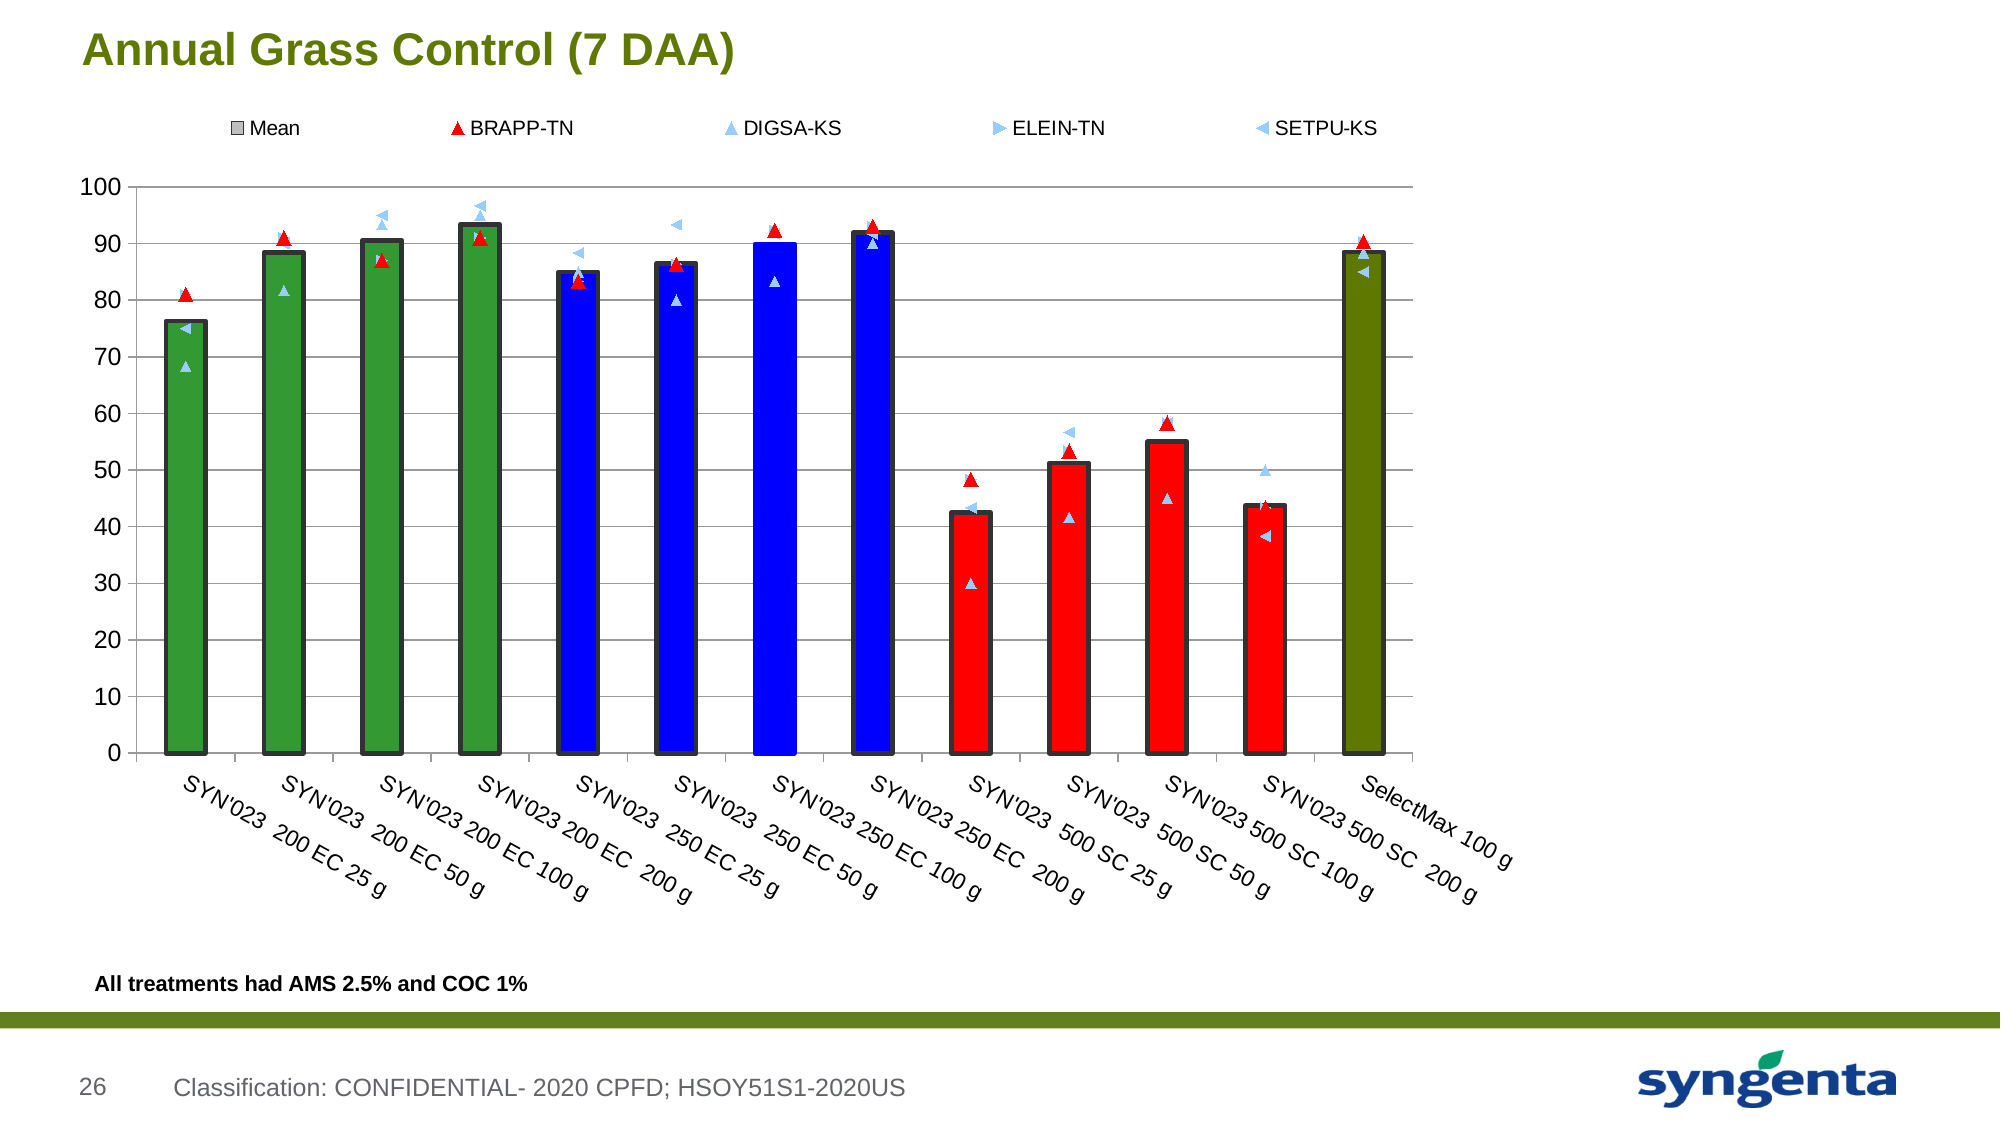

# Annual Grass Control (7 DAA)

### Chart

| Category | Mean | BRAPP-TN | DIGSA-KS | ELEIN-TN | SETPU-KS |
|---|---|---|---|---|---|
| SYN'023  200 EC 25 g | 76.33333333333326 | 81.0 | 68.333333333333 | 81.0 | 75.0 |
| SYN'023  200 EC 50 g | 88.4166666666665 | 91.0 | 81.666666666666 | 91.0 | 90.0 |
| SYN'023 200 EC 100 g | 90.58333333333324 | 87.0 | 93.33333333333299 | 87.0 | 95.0 |
| SYN'023 200 EC  200 g | 93.4166666666665 | 91.0 | 95.0 | 91.0 | 96.666666666666 |
| SYN'023  250 EC 25 g | 84.99999999999974 | 83.333333333333 | 85.0 | 83.333333333333 | 88.33333333333299 |
| SYN'023  250 EC 50 g | 86.49999999999973 | 86.33333333333299 | 80.0 | 86.33333333333299 | 93.33333333333299 |
| SYN'023 250 EC 100 g | 89.91666666666625 | 92.33333333333299 | 83.333333333333 | 92.33333333333299 | 91.666666666666 |
| SYN'023 250 EC  200 g | 91.9166666666665 | 93.0 | 90.0 | 93.0 | 91.666666666666 |
| SYN'023  500 SC 25 g | 42.49999999999975 | 48.333333333333 | 30.0 | 48.333333333333 | 43.333333333333 |
| SYN'023  500 SC 50 g | 51.2499999999995 | 53.333333333333 | 41.666666666666 | 53.333333333333 | 56.666666666666 |
| SYN'023 500 SC 100 g | 54.99999999999975 | 58.333333333333 | 45.0 | 58.333333333333 | 58.333333333333 |
| SYN'023 500 SC  200 g | 43.74999999999975 | 43.333333333333 | 50.0 | 43.333333333333 | 38.333333333333 |
| SelectMax 100 g | 88.49999999999974 | 90.33333333333299 | 88.33333333333299 | 90.33333333333299 | 85.0 |
All treatments had AMS 2.5% and COC 1%
Classification: CONFIDENTIAL- 2020 CPFD; HSOY51S1-2020US